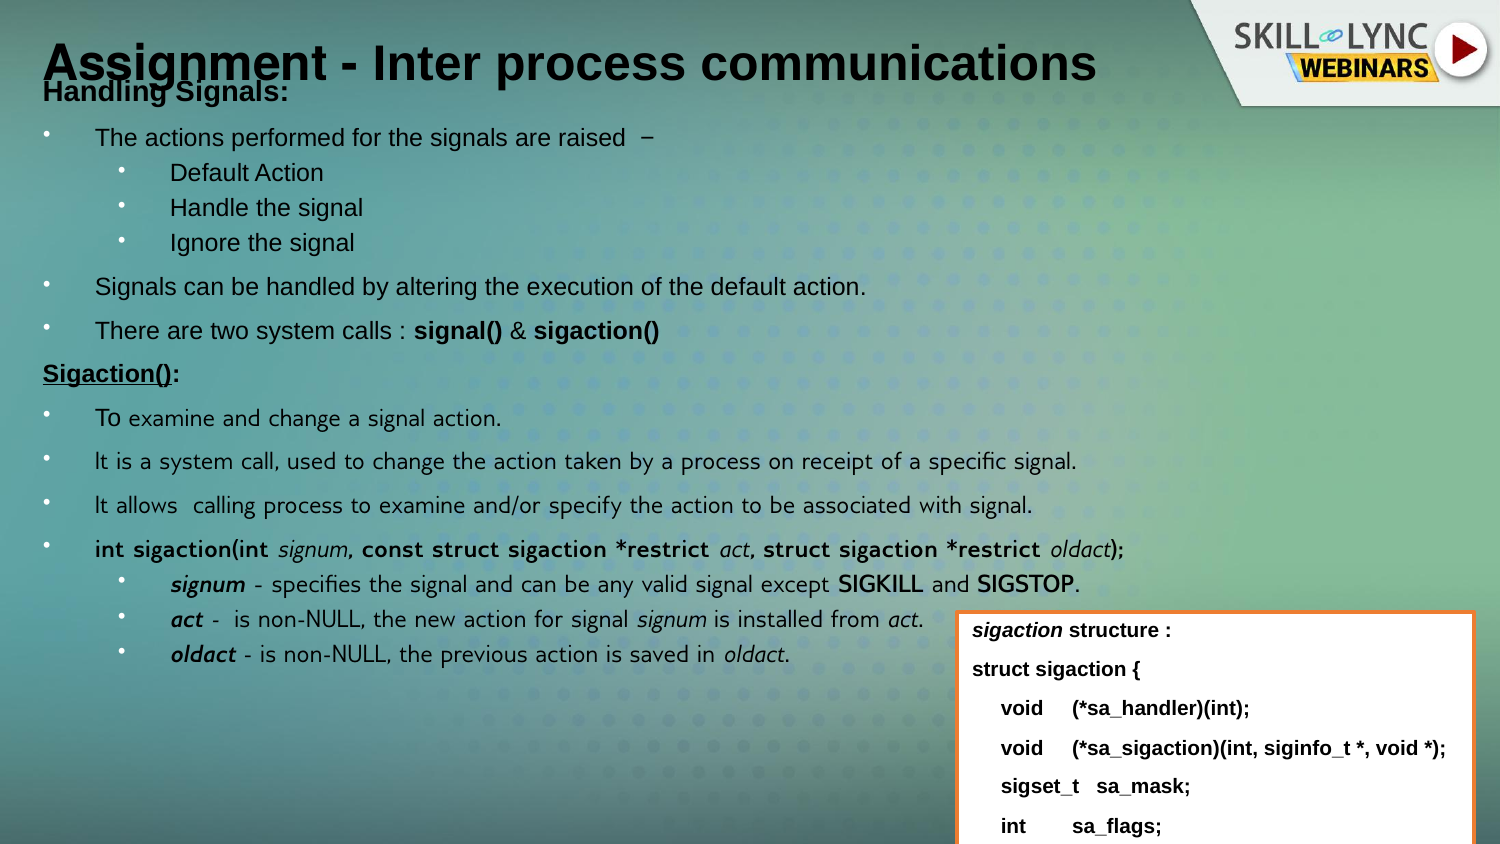

# Assignment - Inter process communications
Handling Signals:
The actions performed for the signals are raised  −
Default Action
Handle the signal
Ignore the signal
Signals can be handled by altering the execution of the default action.
There are two system calls : signal() & sigaction()
Sigaction():
To examine and change a signal action.
It is a system call, used to change the action taken by a process on receipt of a specific signal.
It allows  calling process to examine and/or specify the action to be associated with signal.
int sigaction(int signum, const struct sigaction *restrict act, struct sigaction *restrict oldact);
signum - specifies the signal and can be any valid signal except SIGKILL and SIGSTOP.
act -  is non-NULL, the new action for signal signum is installed from act.
oldact - is non-NULL, the previous action is saved in oldact.

sigaction structure :
struct sigaction {
     void     (*sa_handler)(int);
     void     (*sa_sigaction)(int, siginfo_t *, void *);
     sigset_t   sa_mask;
     int        sa_flags;
     void     (*sa_restorer)(void);
};